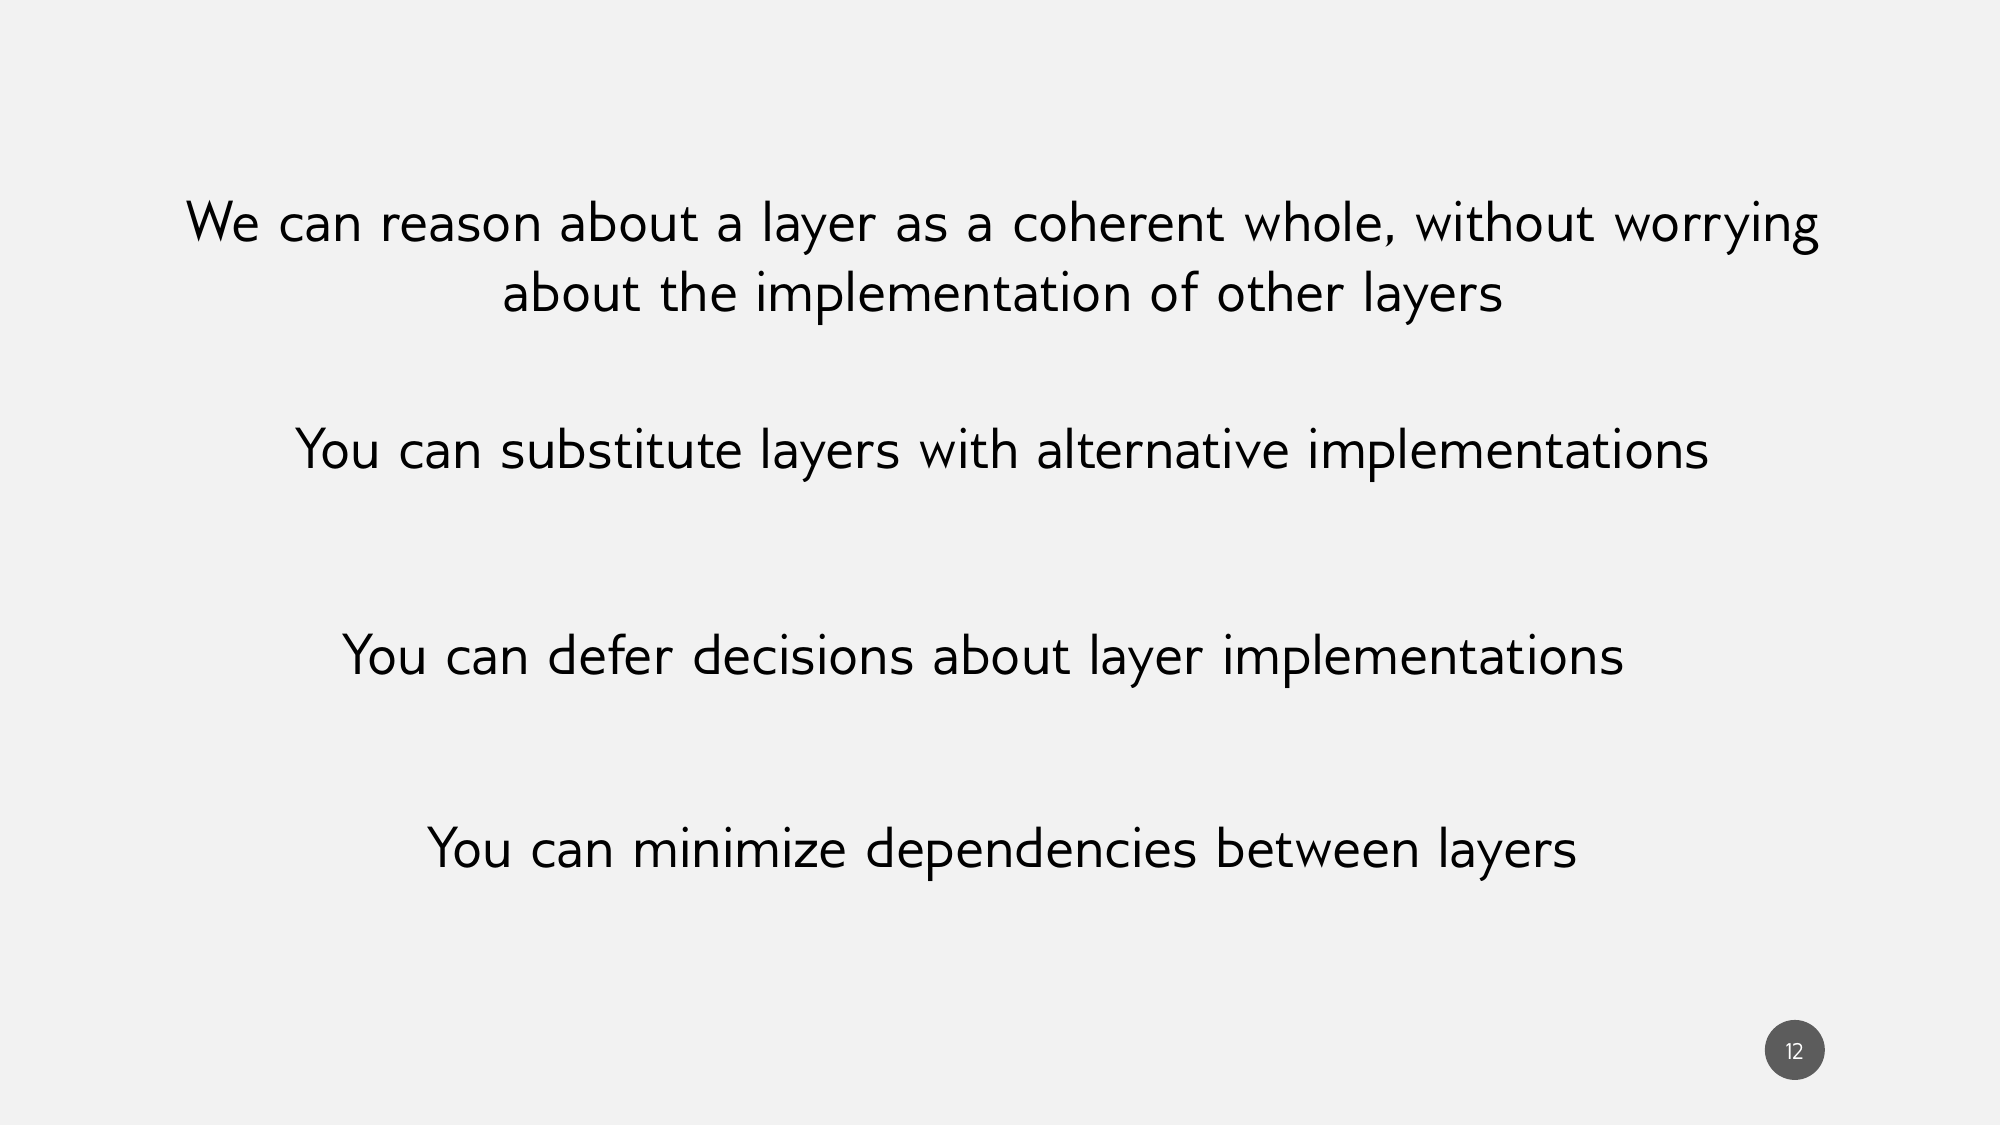

We can reason about a layer as a coherent whole, without worrying about the implementation of other layers
You can substitute layers with alternative implementations
You can defer decisions about layer implementations
You can minimize dependencies between layers
12